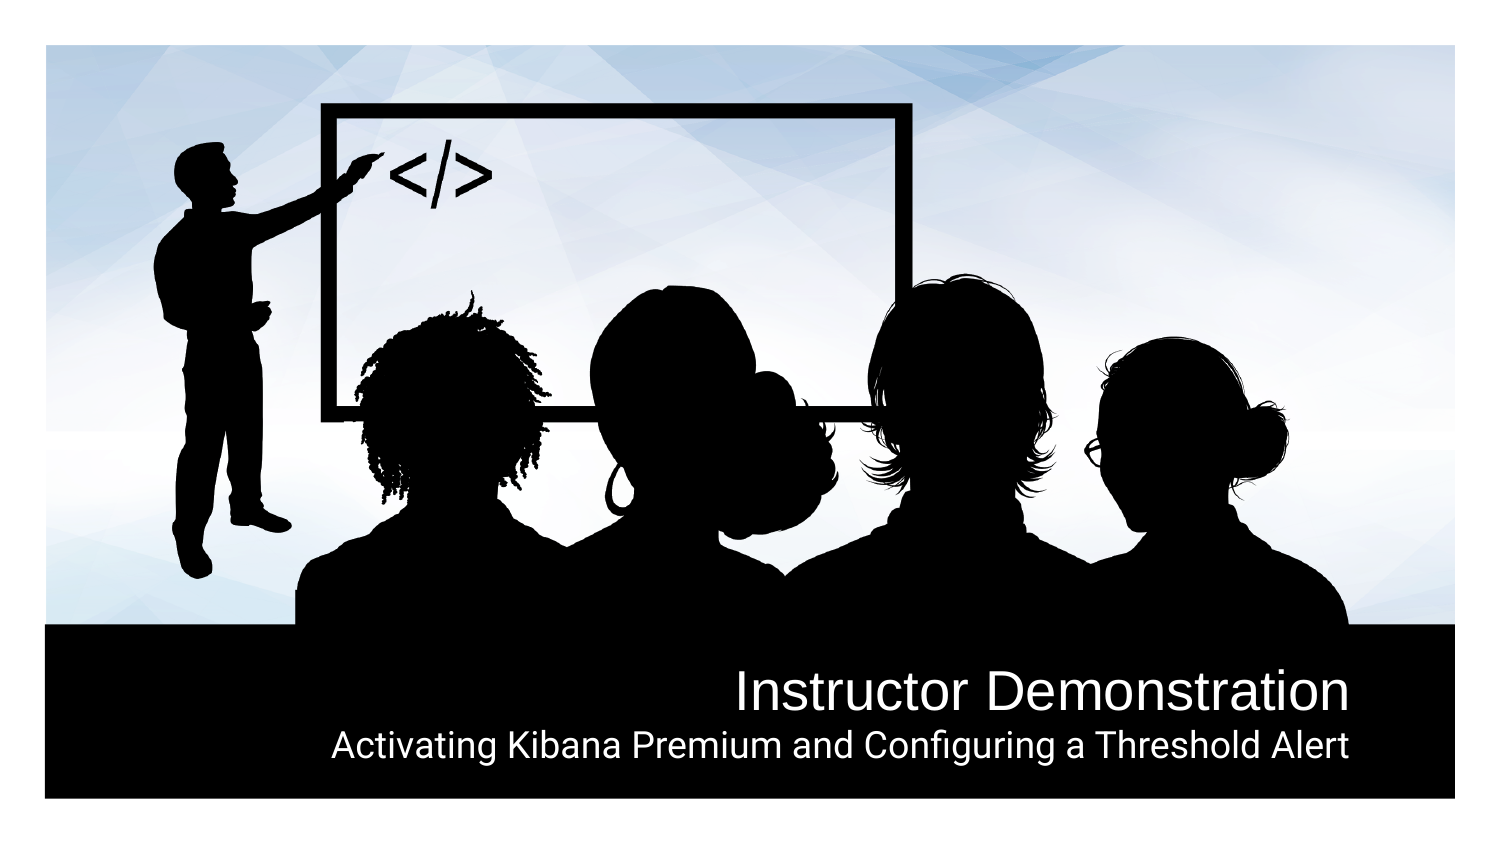

# Activating Kibana Premium and Configuring a Threshold Alert